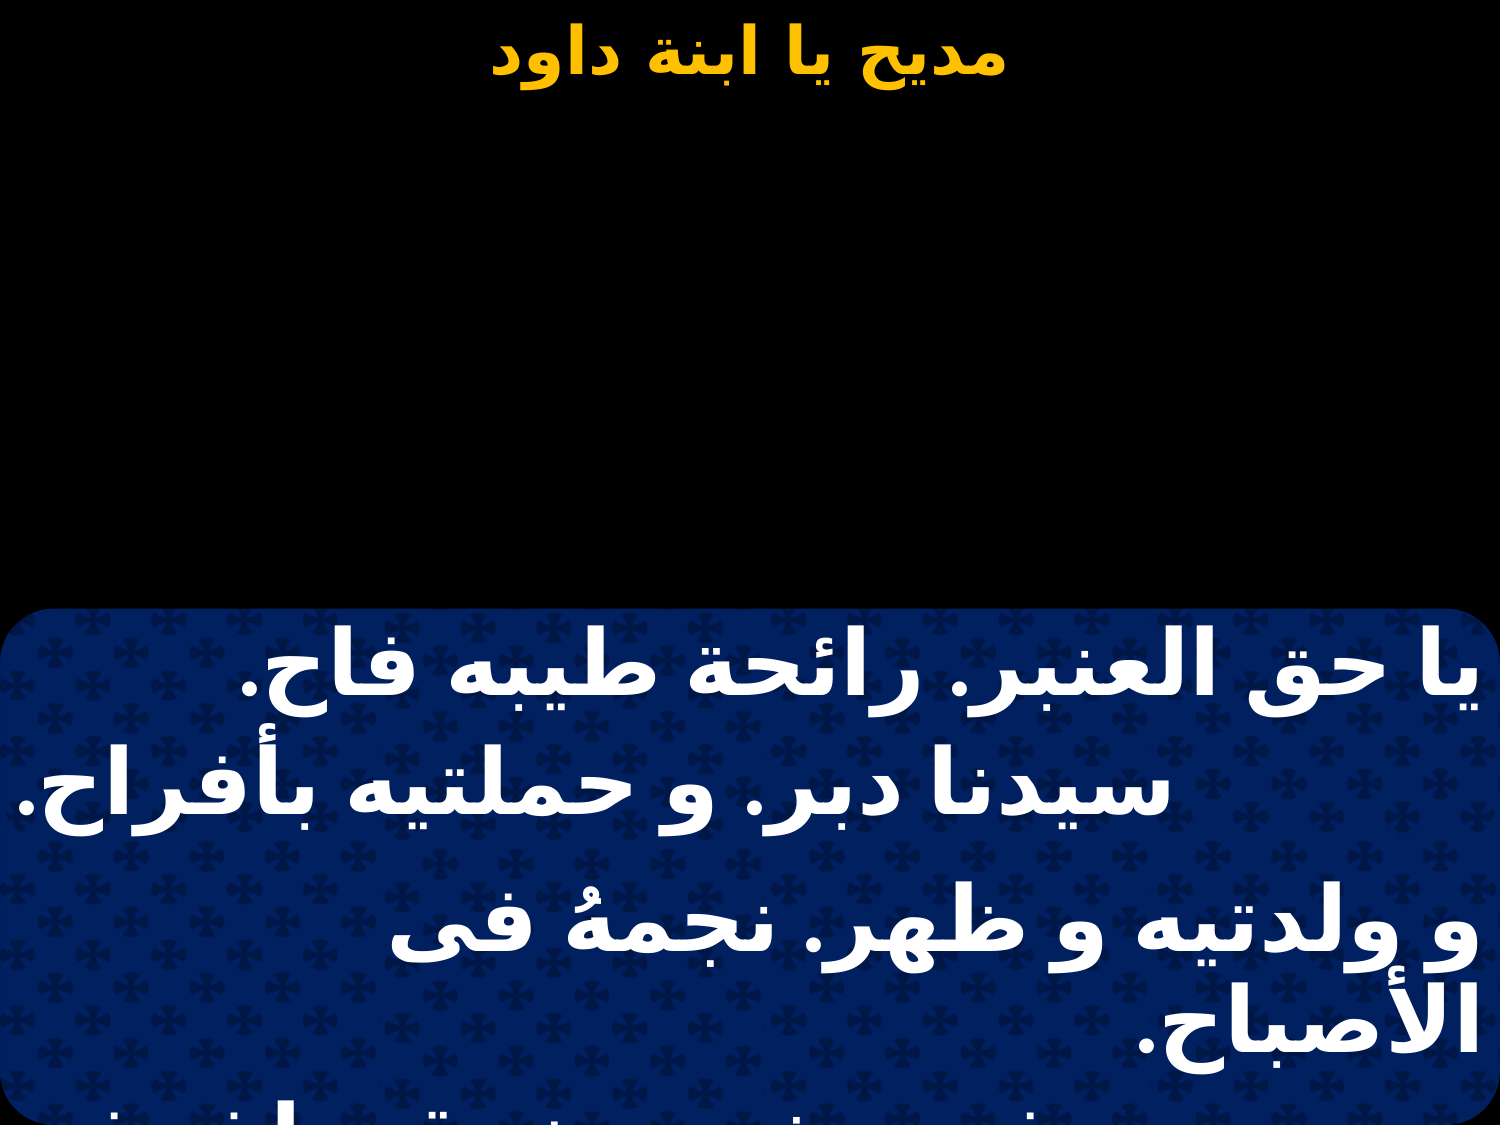

#
| يا حق العنبر. رائحة طيبه فاح. |
| --- |
| سيدنا دبر. و حملتيه بأفراح. |
|  |
| و ولدتيه و ظهر. نجمهُ فى الأصباح. |
| و وضع فى مذود. بخرق ملفوفِ. |